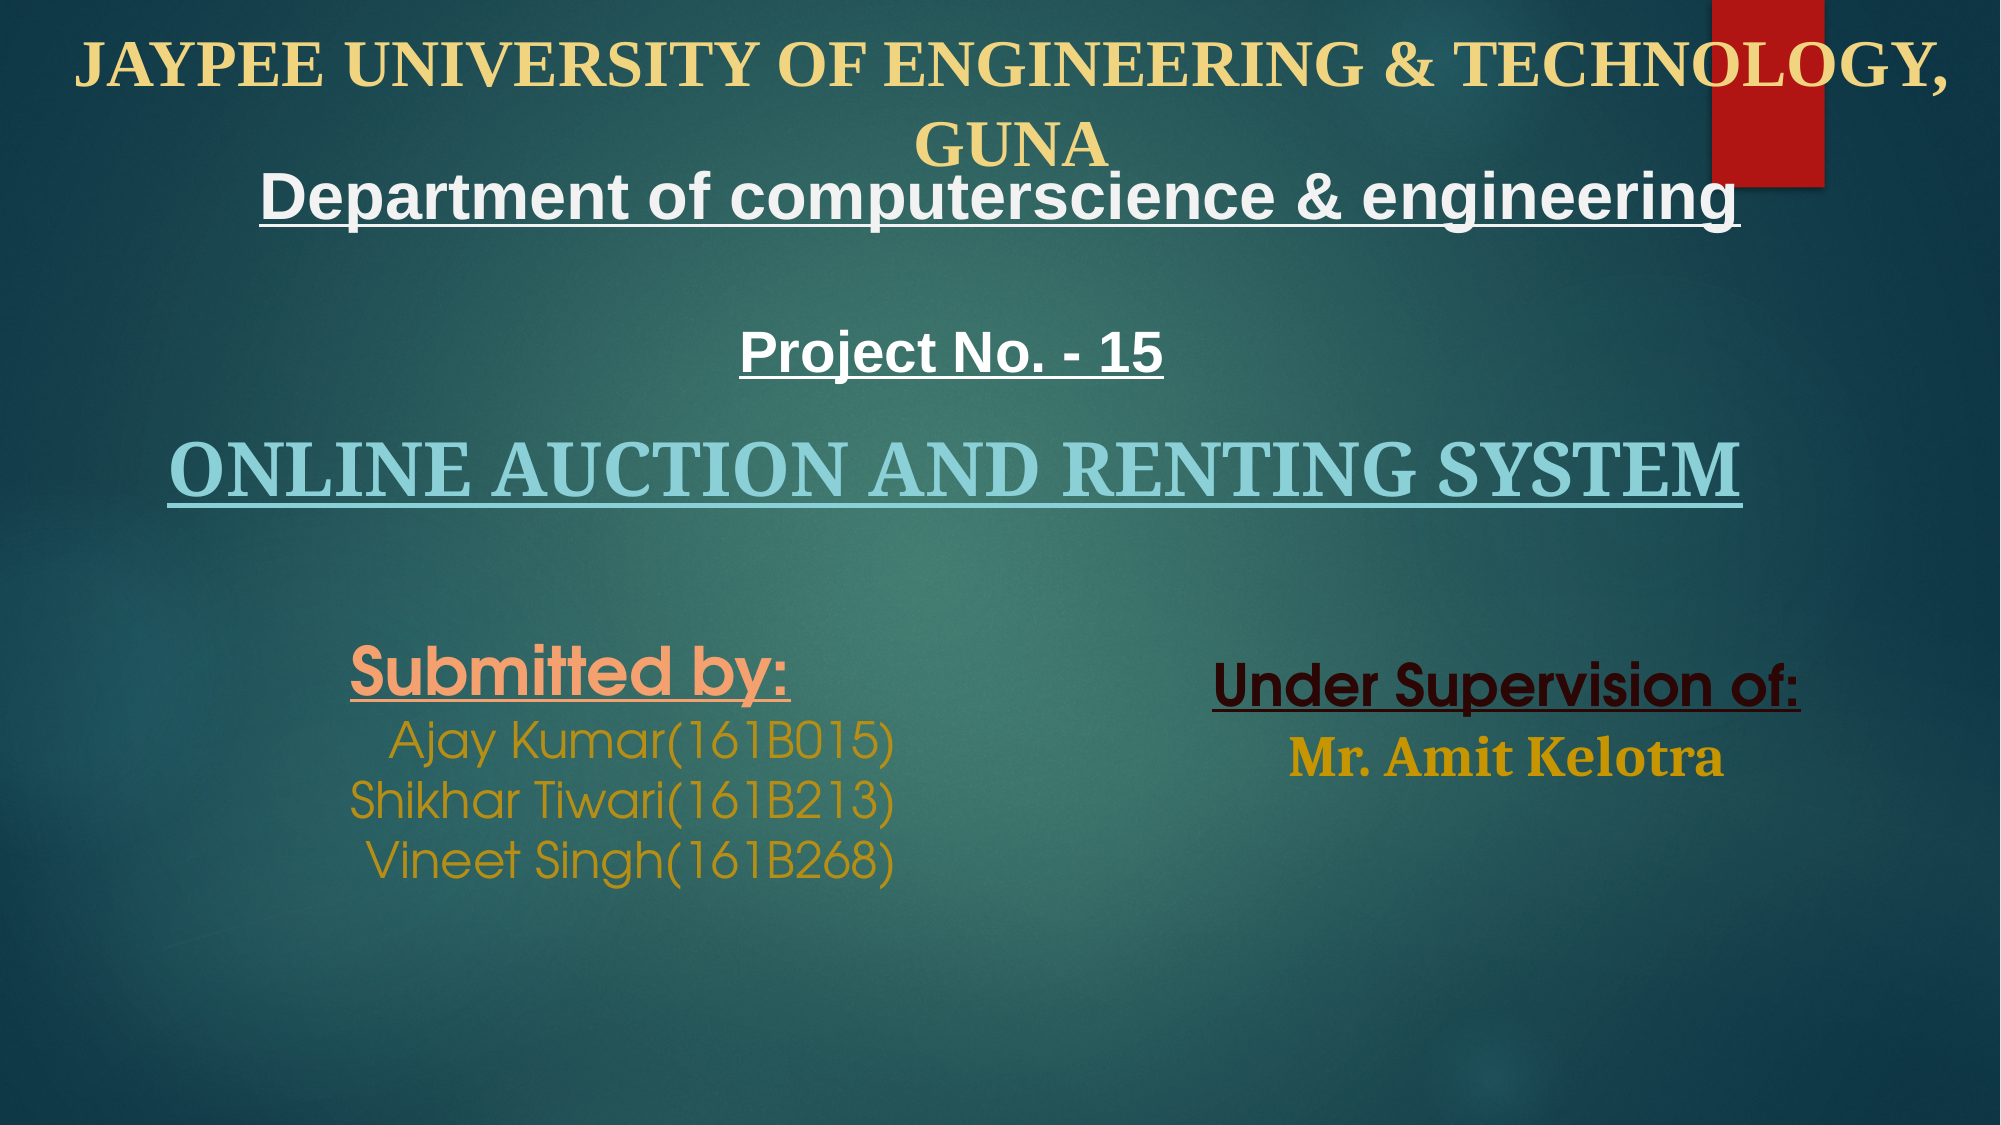

JAYPEE UNIVERSITY OF ENGINEERING & TECHNOLOGY,
GUNA
Department of computerscience & engineering
Project No. - 15
ONLINE AUCTION AND RENTING SYSTEM
Submitted by:
Ajay Kumar(161B015)
Shikhar Tiwari(161B213)
Vineet Singh(161B268)
Under Supervision of:
Mr. Amit Kelotra